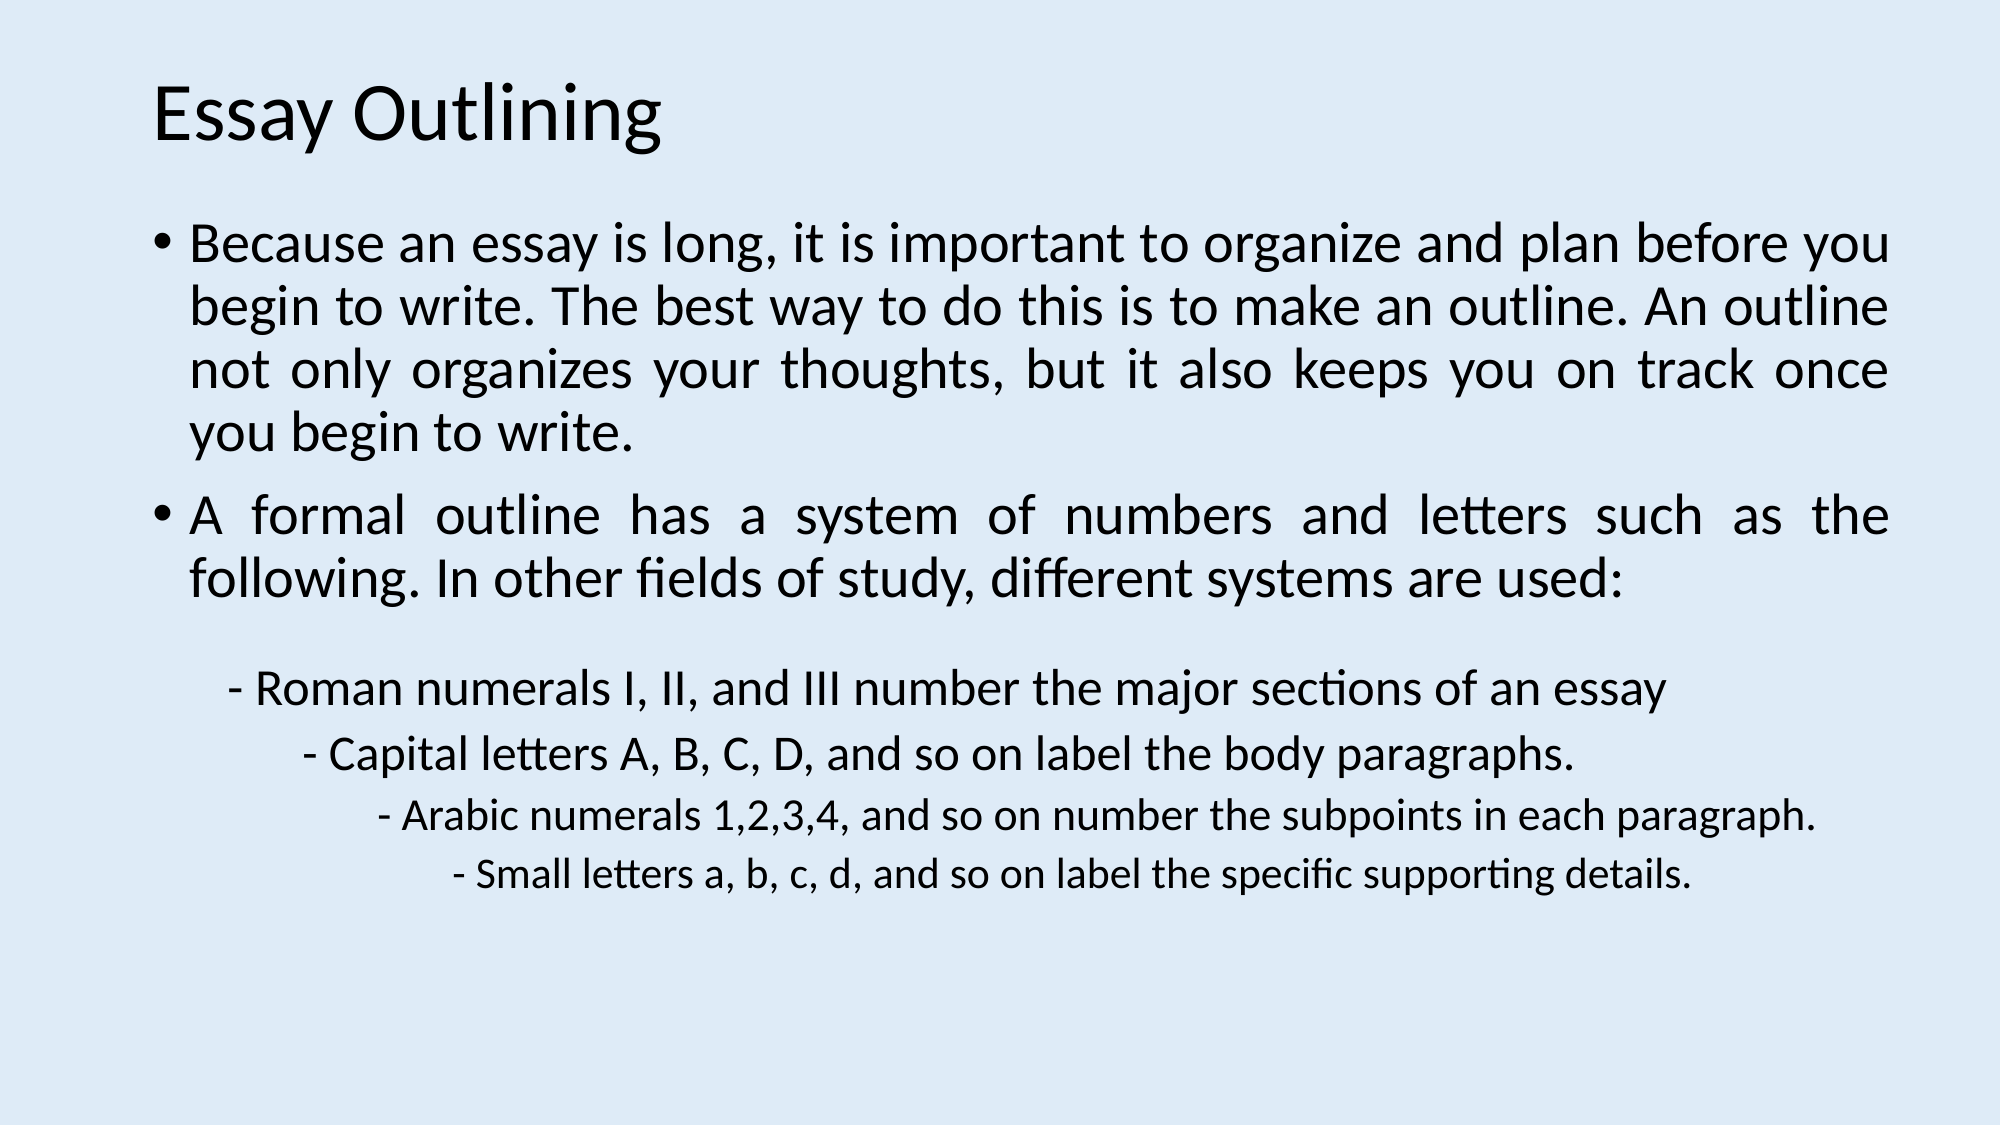

# Essay Outlining
Because an essay is long, it is important to organize and plan before you begin to write. The best way to do this is to make an outline. An outline not only organizes your thoughts, but it also keeps you on track once you begin to write.
A formal outline has a system of numbers and letters such as the following. In other fields of study, different systems are used:
- Roman numerals I, II, and III number the major sections of an essay
- Capital letters A, B, C, D, and so on label the body paragraphs.
- Arabic numerals 1,2,3,4, and so on number the subpoints in each paragraph.
- Small letters a, b, c, d, and so on label the specific supporting details.